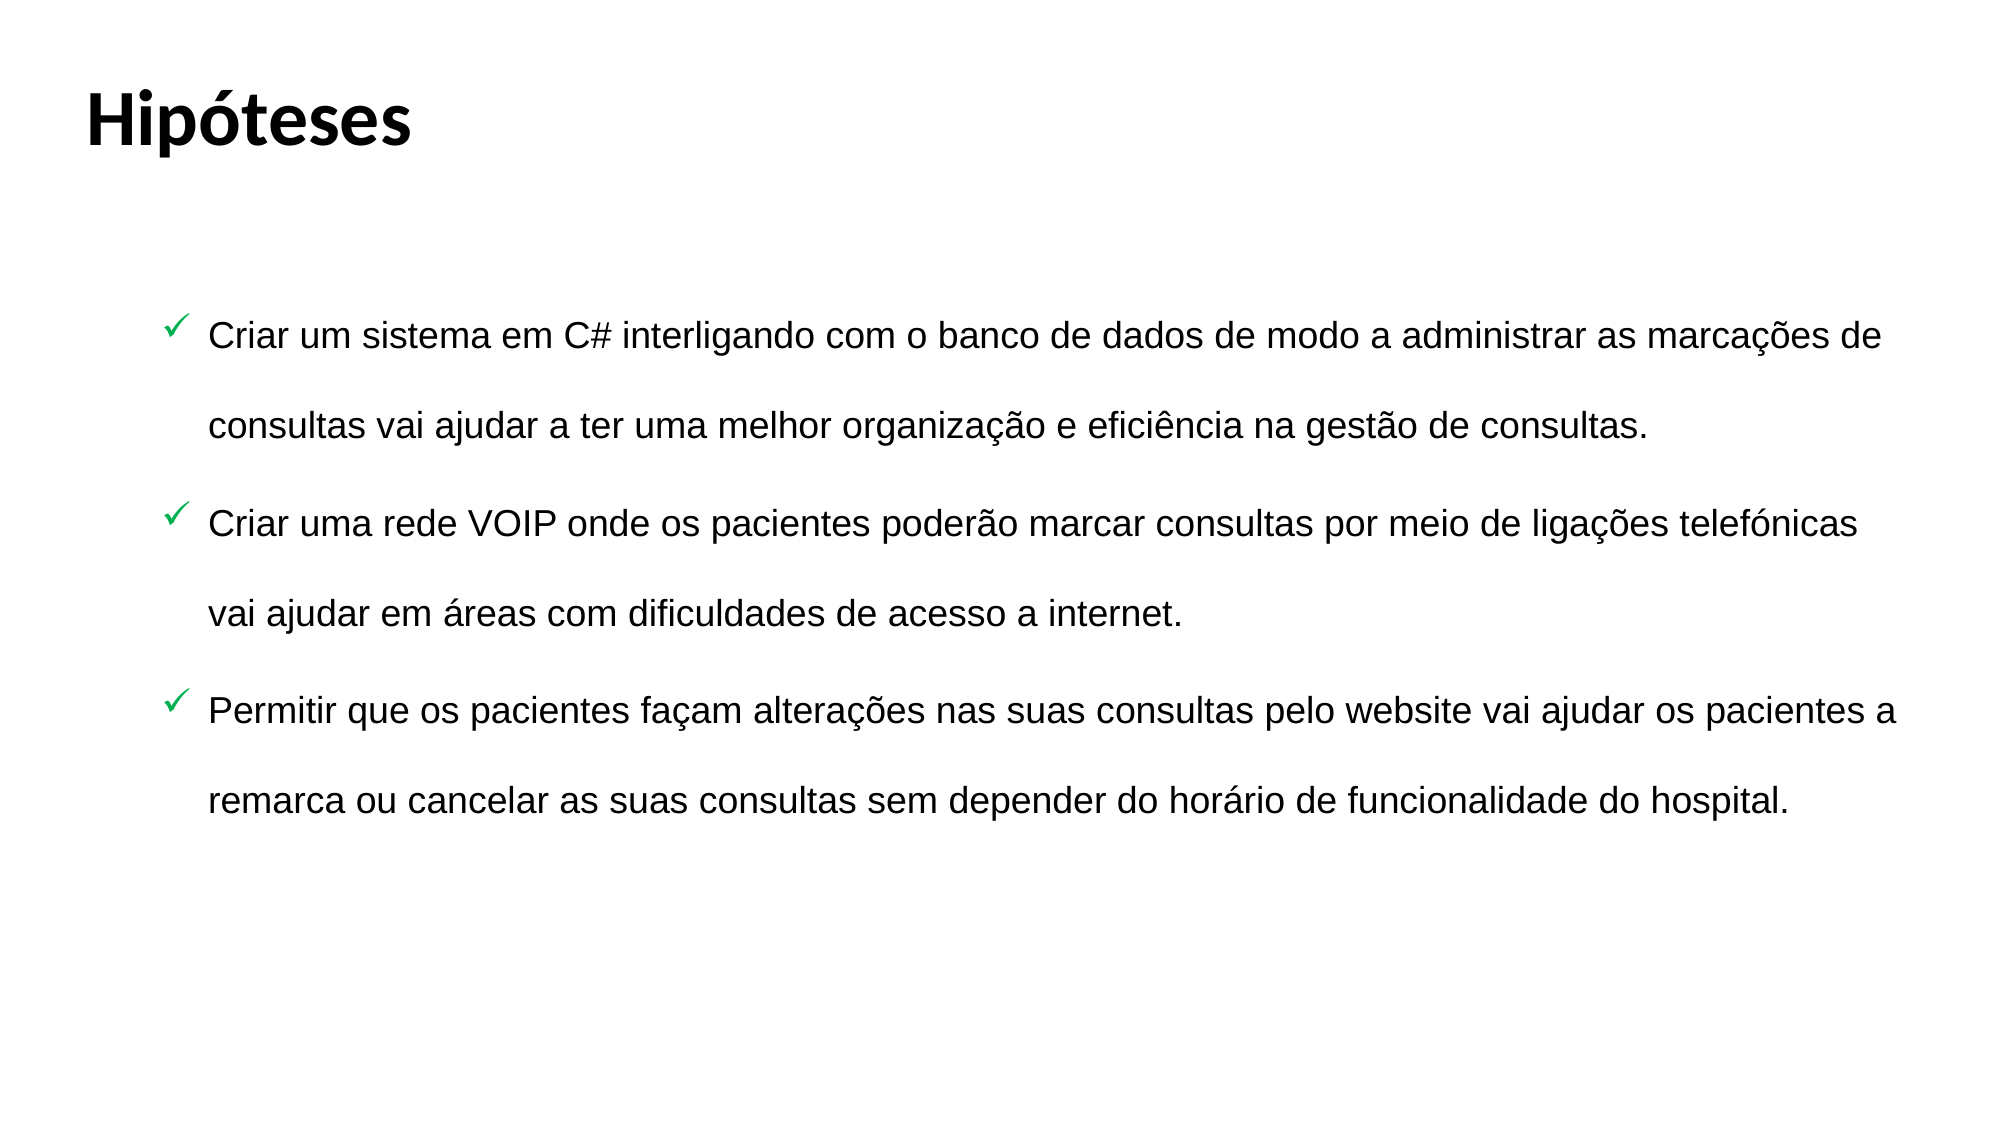

# Hipóteses
Criar um sistema em C# interligando com o banco de dados de modo a administrar as marcações de consultas vai ajudar a ter uma melhor organização e eficiência na gestão de consultas.
Criar uma rede VOIP onde os pacientes poderão marcar consultas por meio de ligações telefónicas vai ajudar em áreas com dificuldades de acesso a internet.
Permitir que os pacientes façam alterações nas suas consultas pelo website vai ajudar os pacientes a remarca ou cancelar as suas consultas sem depender do horário de funcionalidade do hospital.